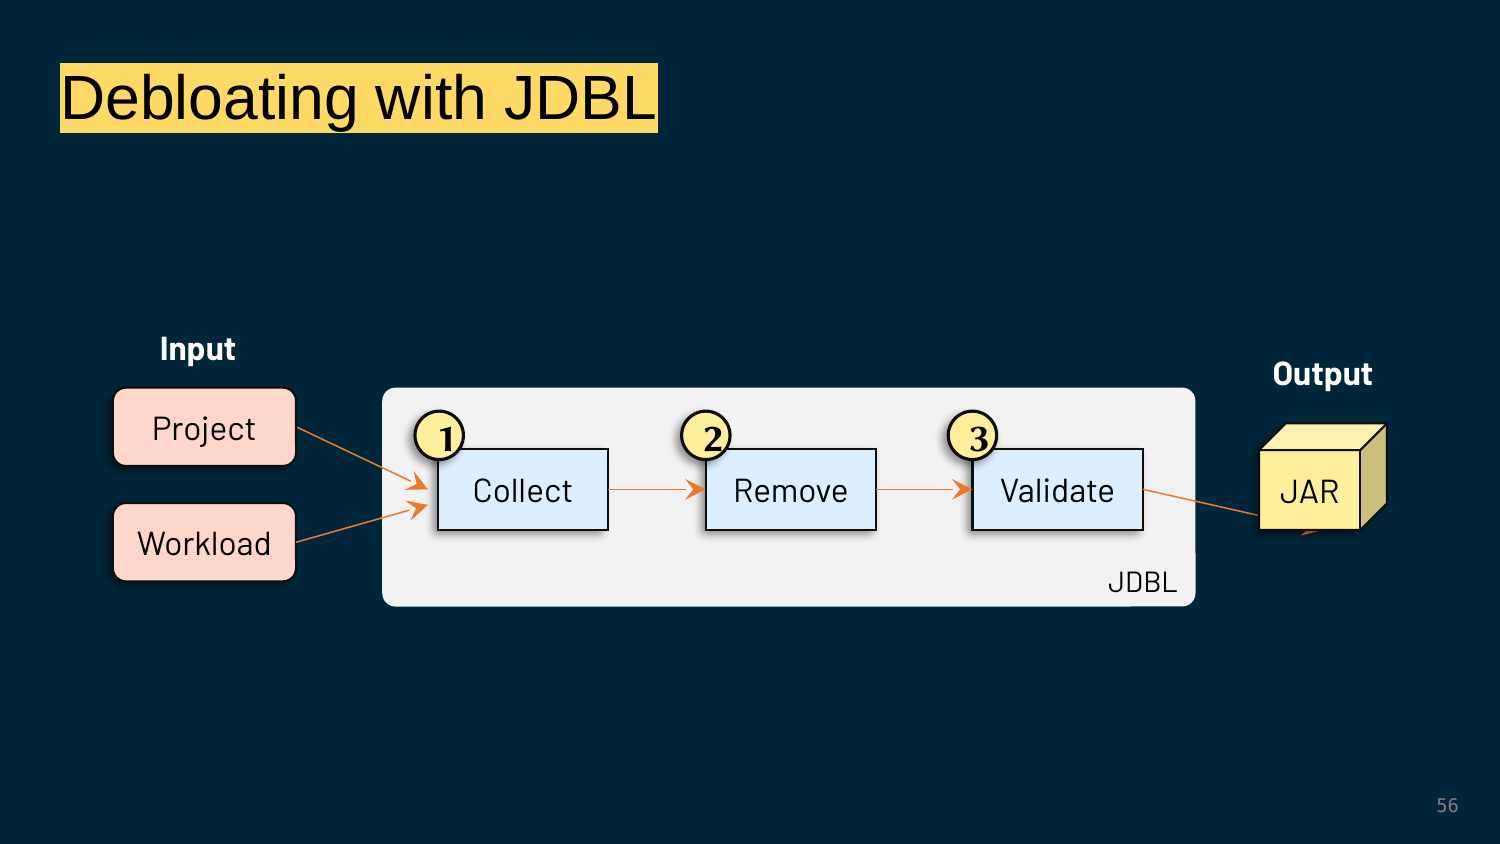

Debloating with JDBL
Input
Output
Project

1
2
3
JAR
Validate
Remove
Collect
Workload
JDBL
56